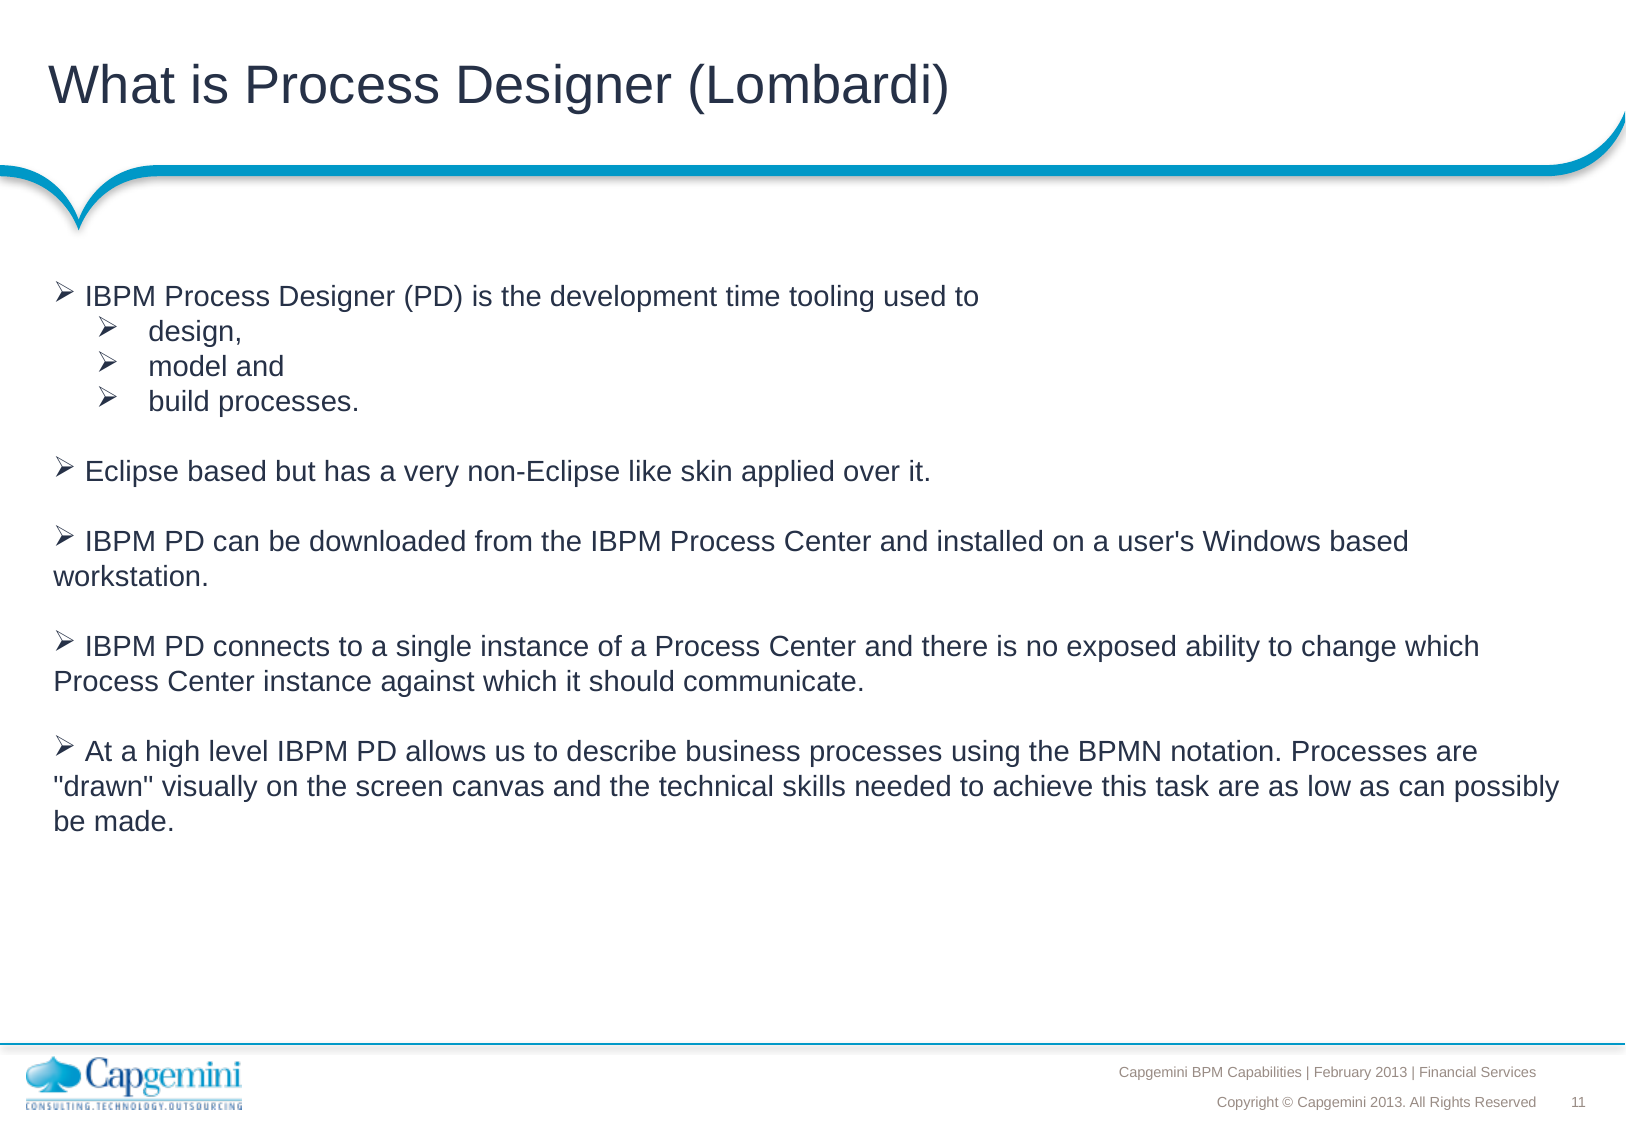

# What is Process Designer (Lombardi)
 IBPM Process Designer (PD) is the development time tooling used to
  design,
  model and
  build processes.

 Eclipse based but has a very non-Eclipse like skin applied over it.

 IBPM PD can be downloaded from the IBPM Process Center and installed on a user's Windows based workstation.

 IBPM PD connects to a single instance of a Process Center and there is no exposed ability to change which Process Center instance against which it should communicate.

 At a high level IBPM PD allows us to describe business processes using the BPMN notation. Processes are "drawn" visually on the screen canvas and the technical skills needed to achieve this task are as low as can possibly be made.